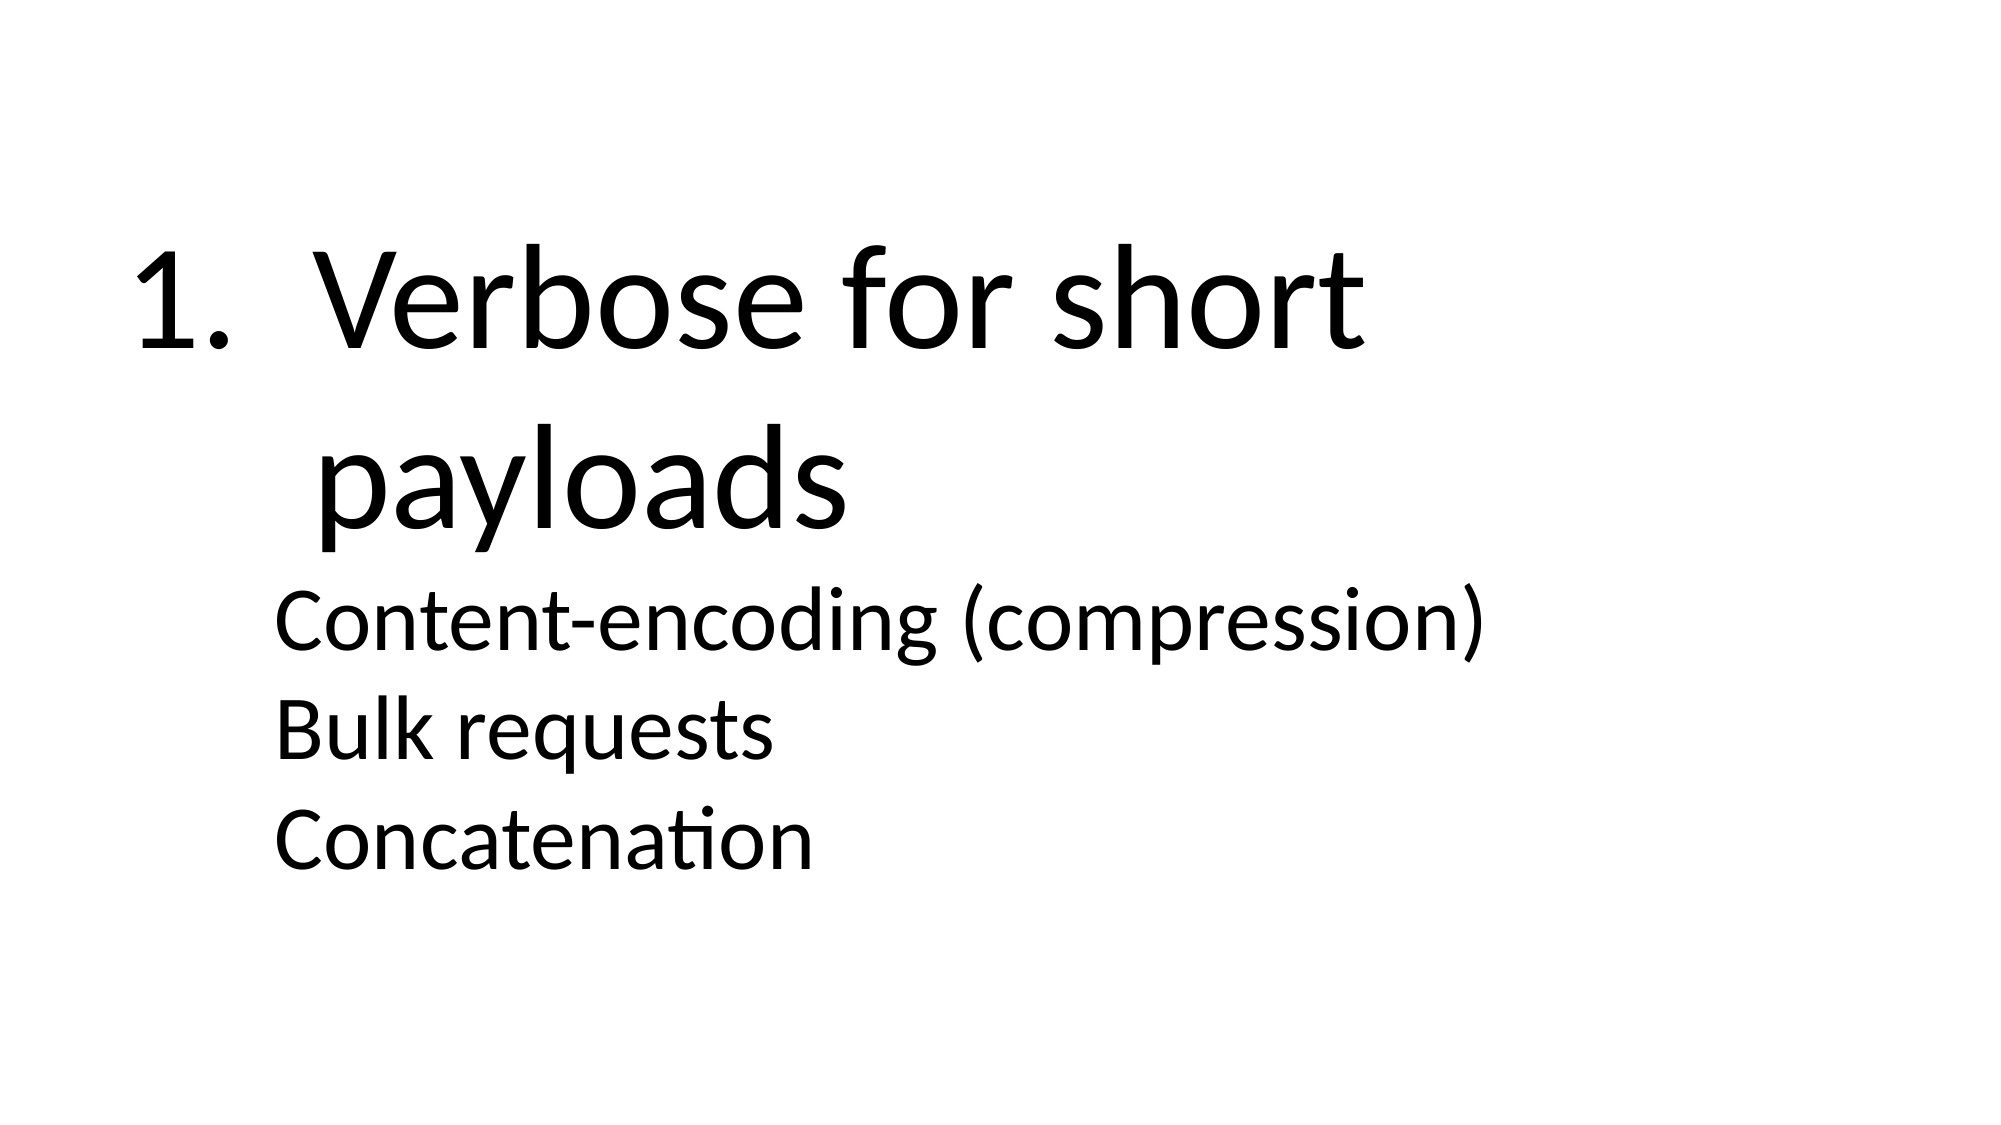

Verbose for short payloads
Content-encoding (compression)
Bulk requests
Concatenation